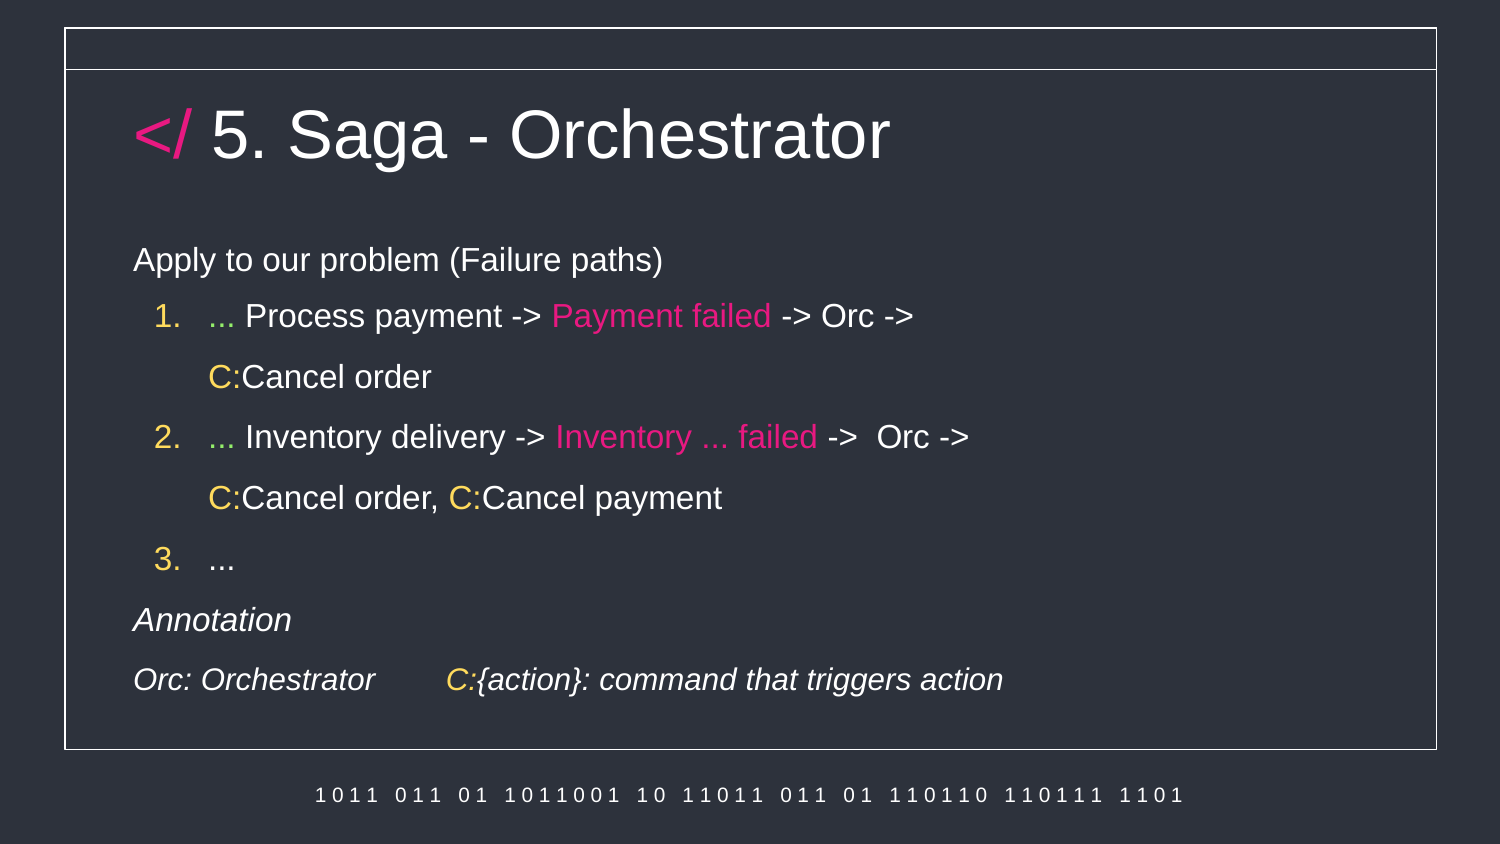

# </ 5. Saga - Orchestrator
Apply to our problem (Failure paths)
... Process payment -> Payment failed -> Orc ->
C:Cancel order
... Inventory delivery -> Inventory ... failed ->  Orc ->
C:Cancel order, C:Cancel payment
...
Annotation
Orc: Orchestrator        C:{action}: command that triggers action